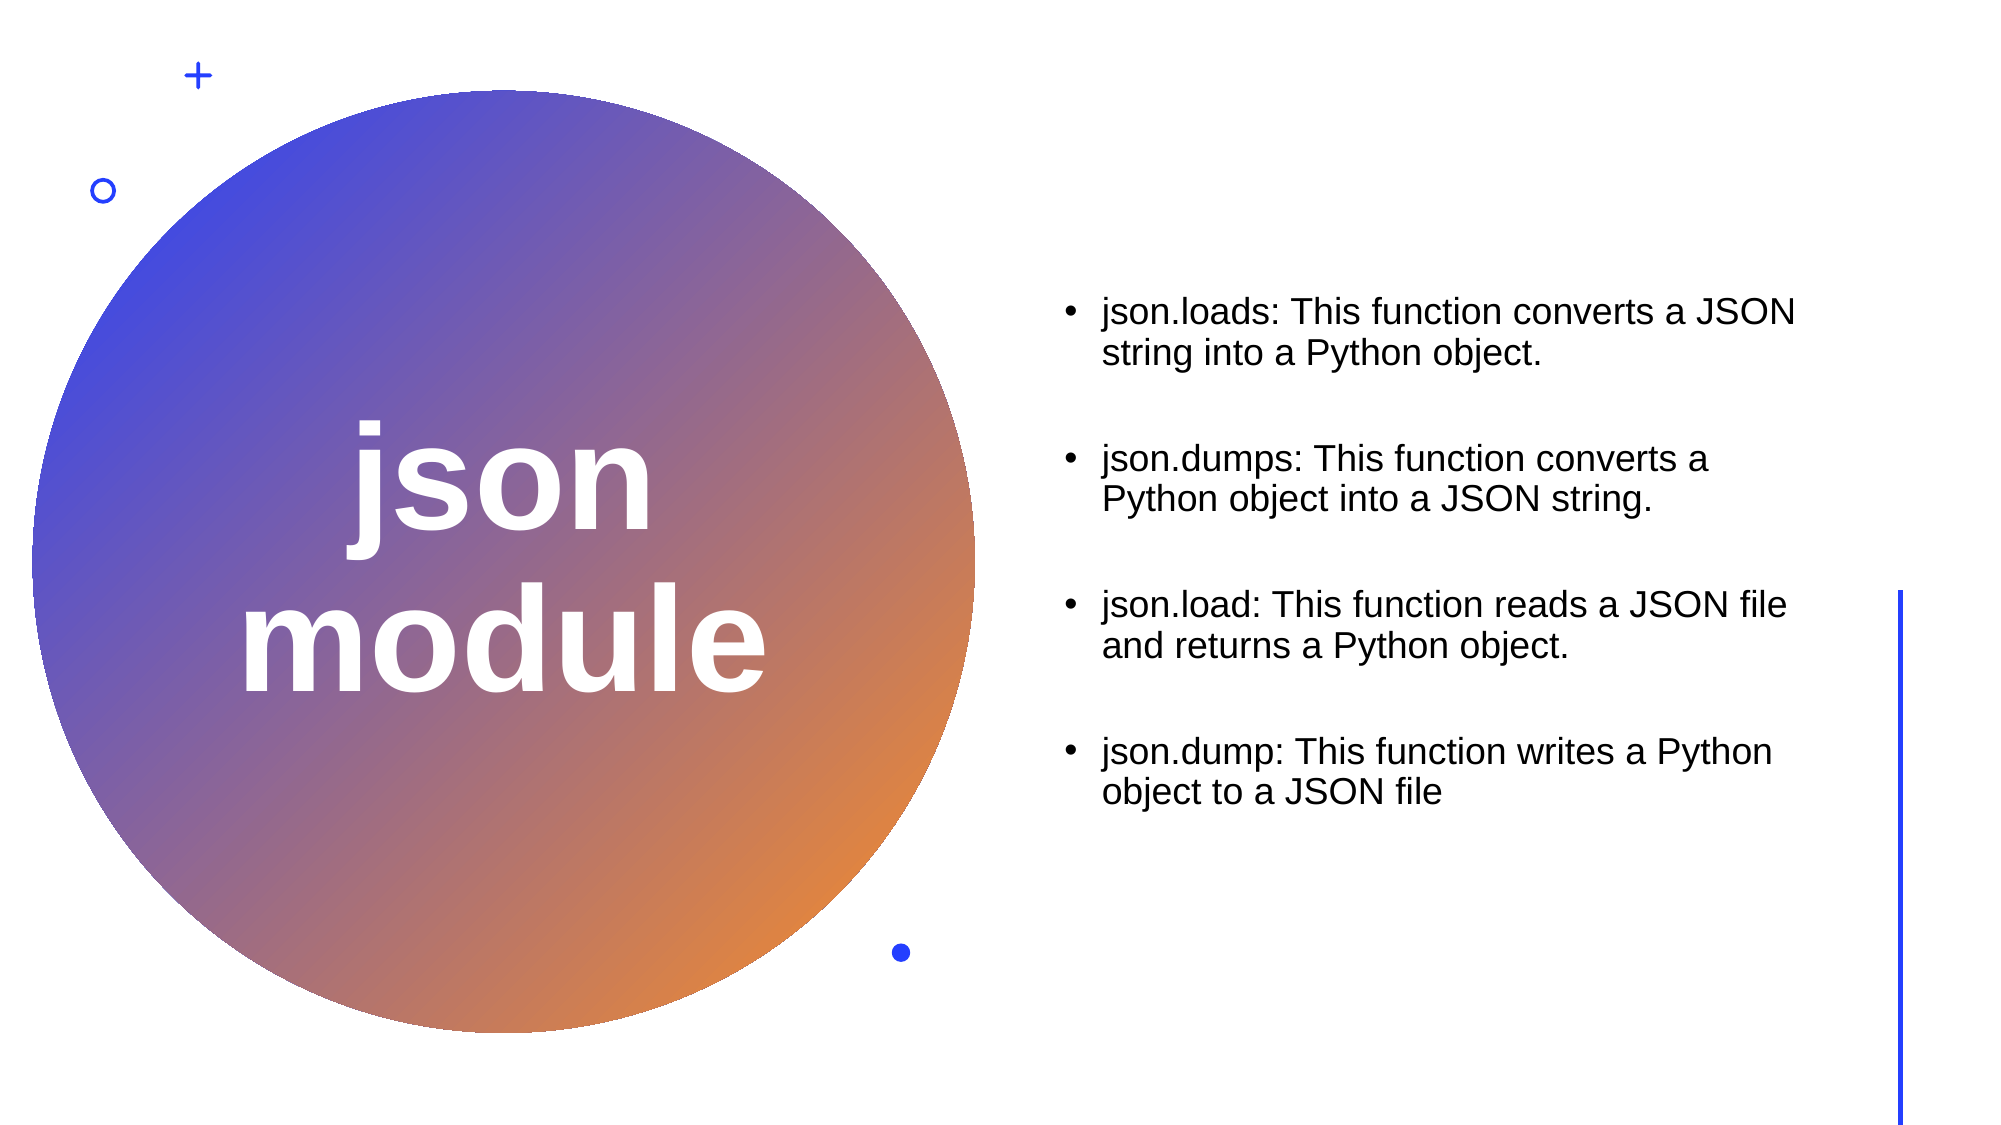

json.loads: This function converts a JSON string into a Python object.

json.dumps: This function converts a Python object into a JSON string.

json.load: This function reads a JSON file and returns a Python object.

json.dump: This function writes a Python object to a JSON file

# json module